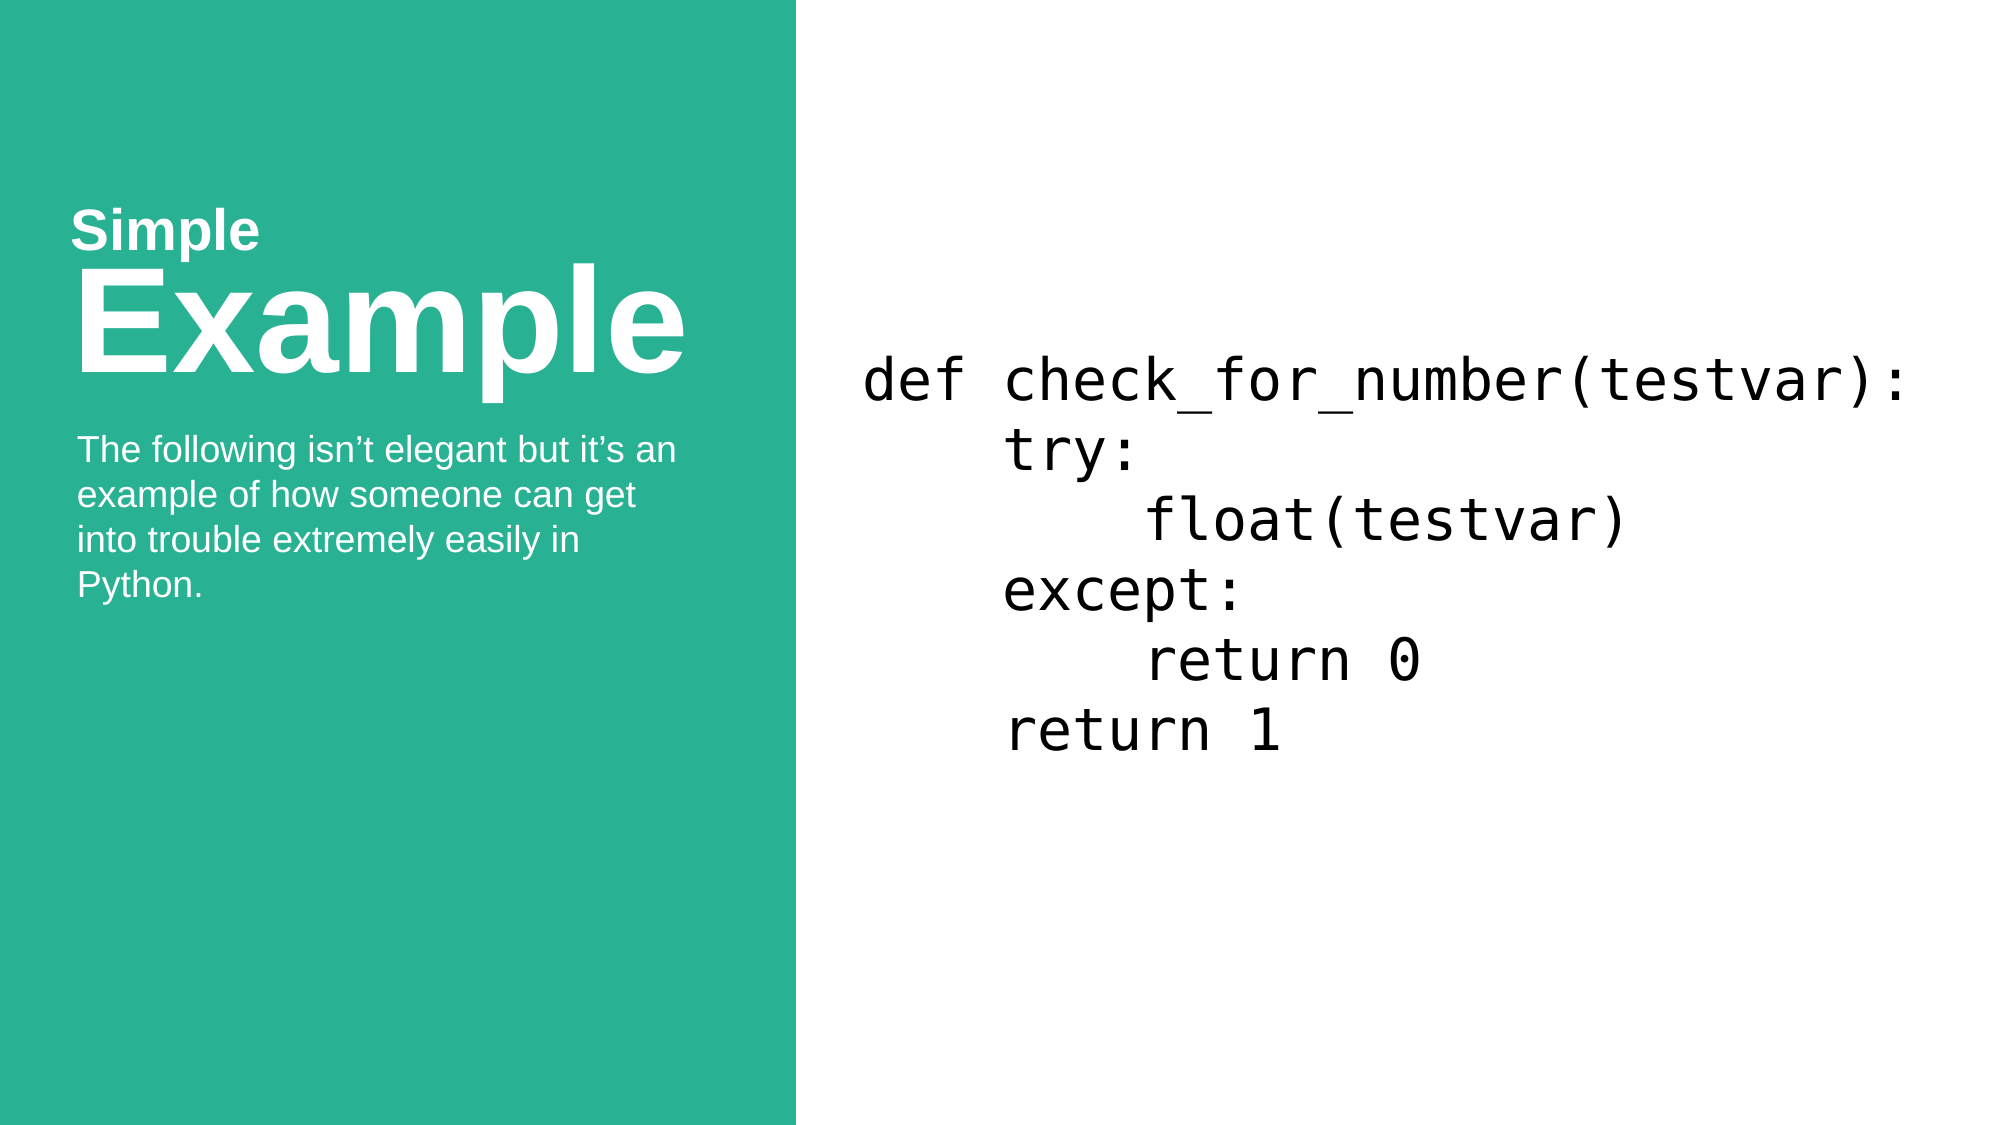

Simple
Example
def check_for_number(testvar):
    try:
        float(testvar)
    except:
        return 0
    return 1
The following isn’t elegant but it’s an example of how someone can get into trouble extremely easily in Python.